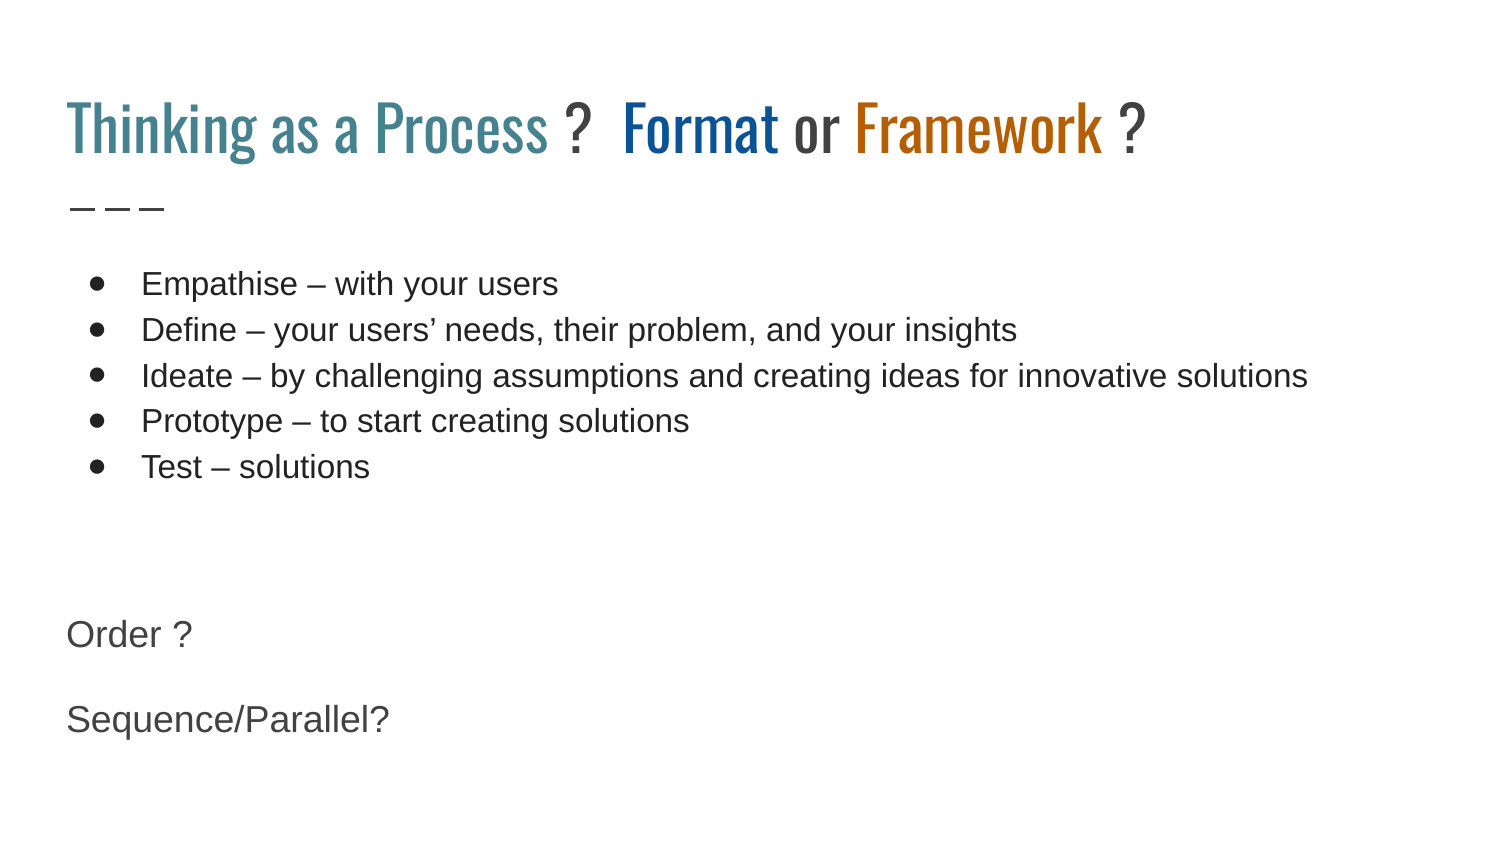

# Thinking as a Process ?  Format or Framework ?
Empathise – with your users
Define – your users’ needs, their problem, and your insights
Ideate – by challenging assumptions and creating ideas for innovative solutions
Prototype – to start creating solutions
Test – solutions

Order ?
Sequence/Parallel?